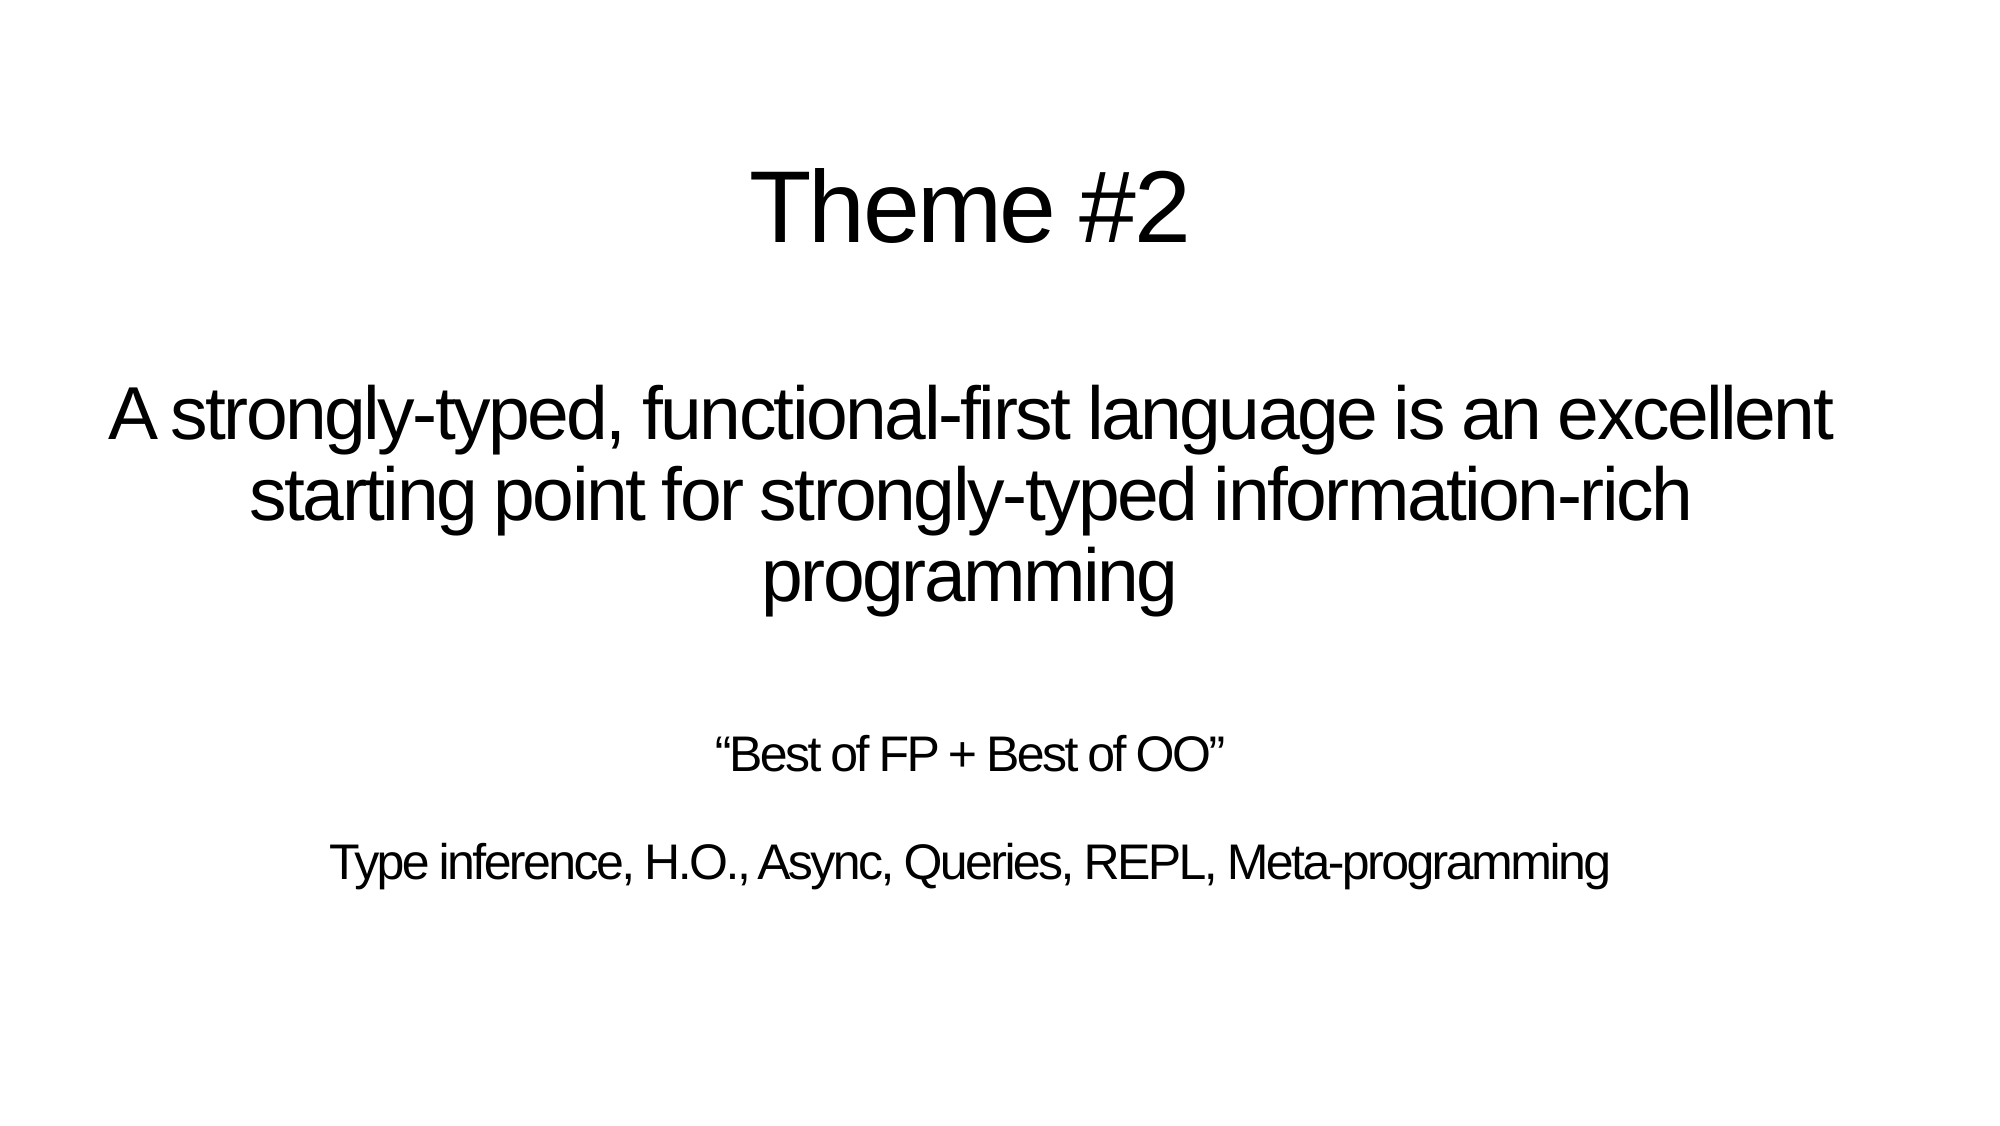

# Theme #2 A strongly-typed, functional-first language is an excellent starting point for strongly-typed information-rich programming “Best of FP + Best of OO” Type inference, H.O., Async, Queries, REPL, Meta-programming